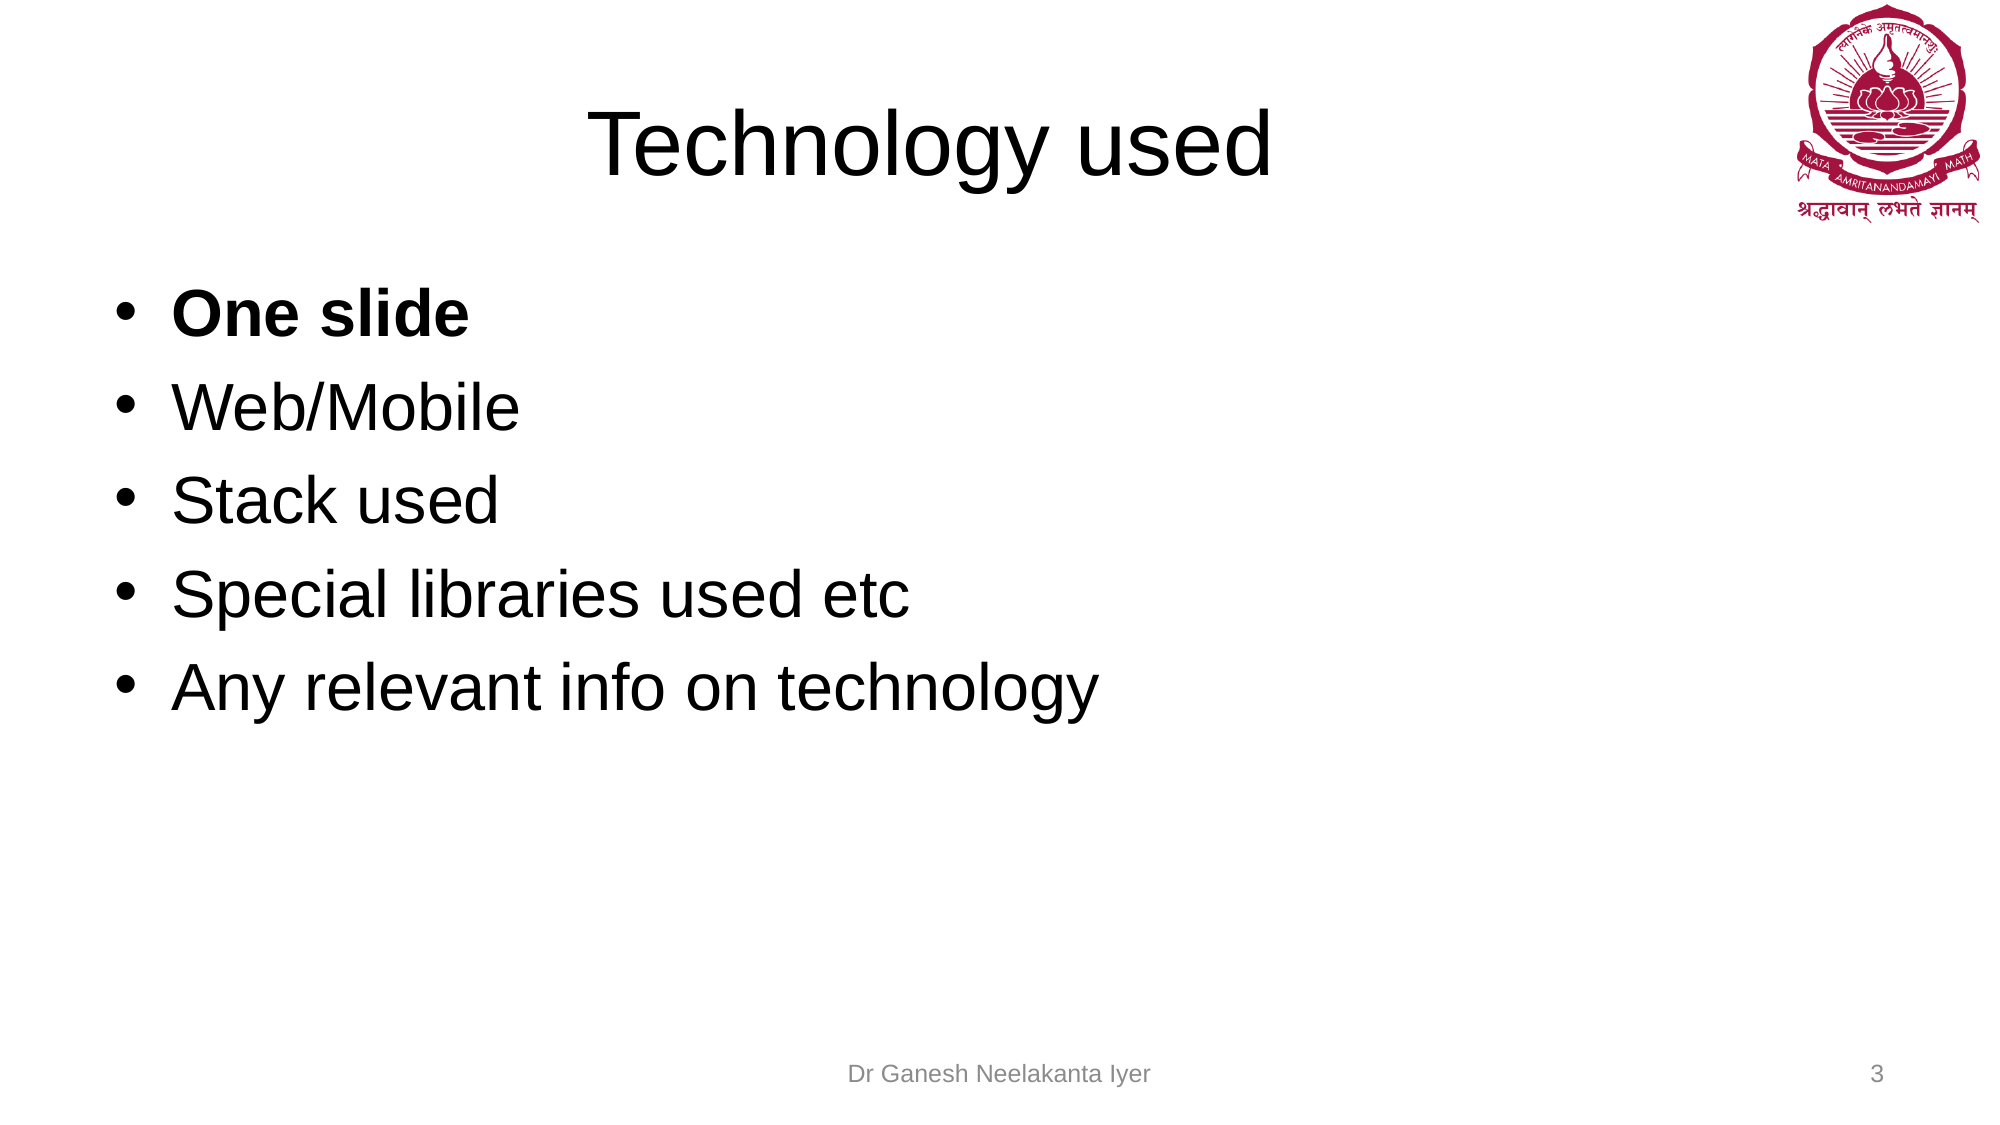

# Technology used
One slide
Web/Mobile
Stack used
Special libraries used etc
Any relevant info on technology
Dr Ganesh Neelakanta Iyer
3